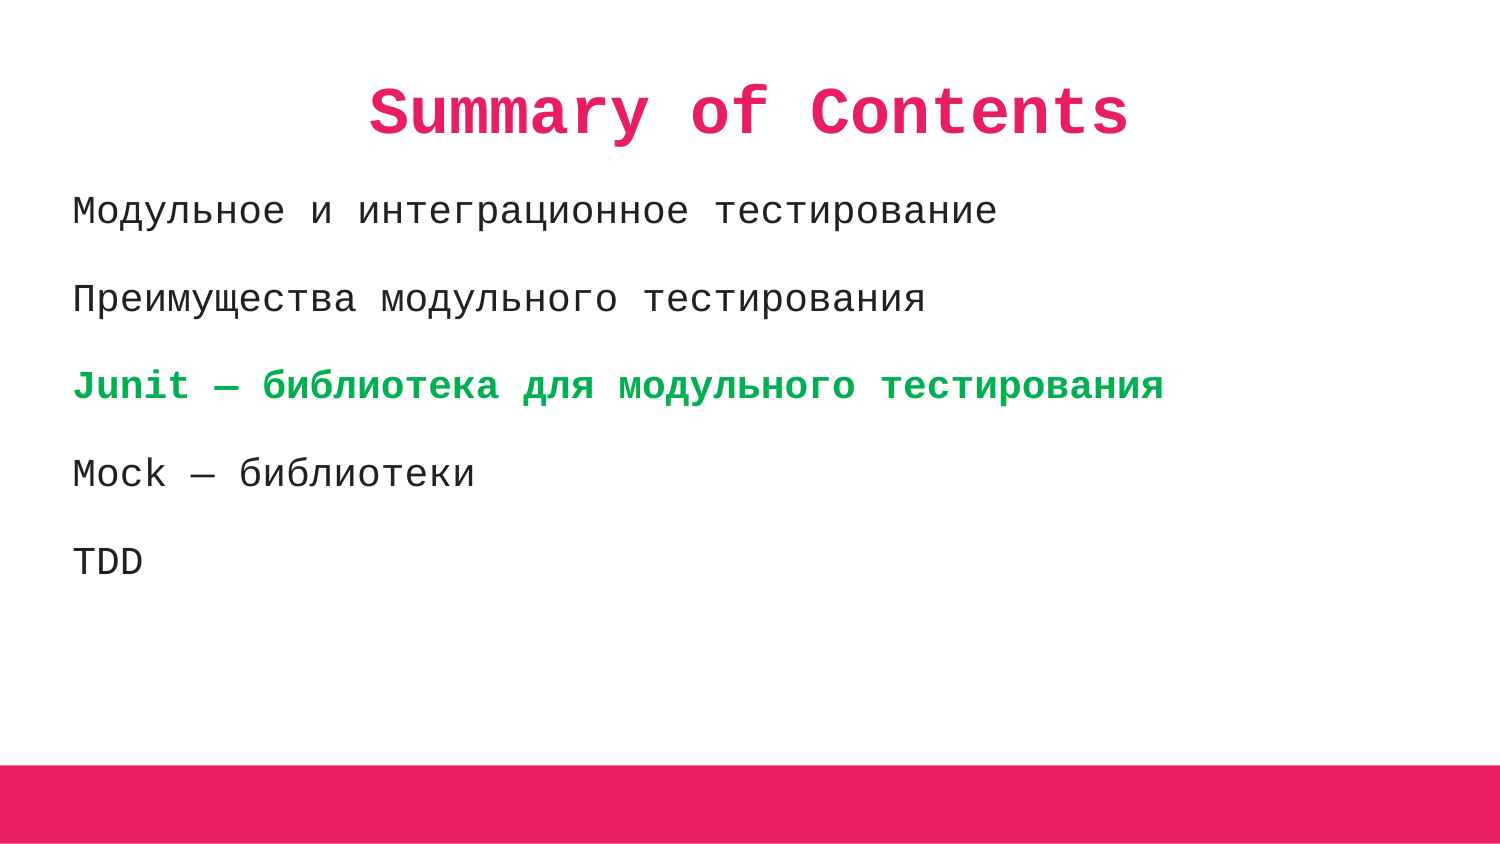

# Summary of Contents
Модульное и интеграционное тестирование
Преимущества модульного тестирования
Junit — библиотека для модульного тестирования
Mock — библиотеки
TDD